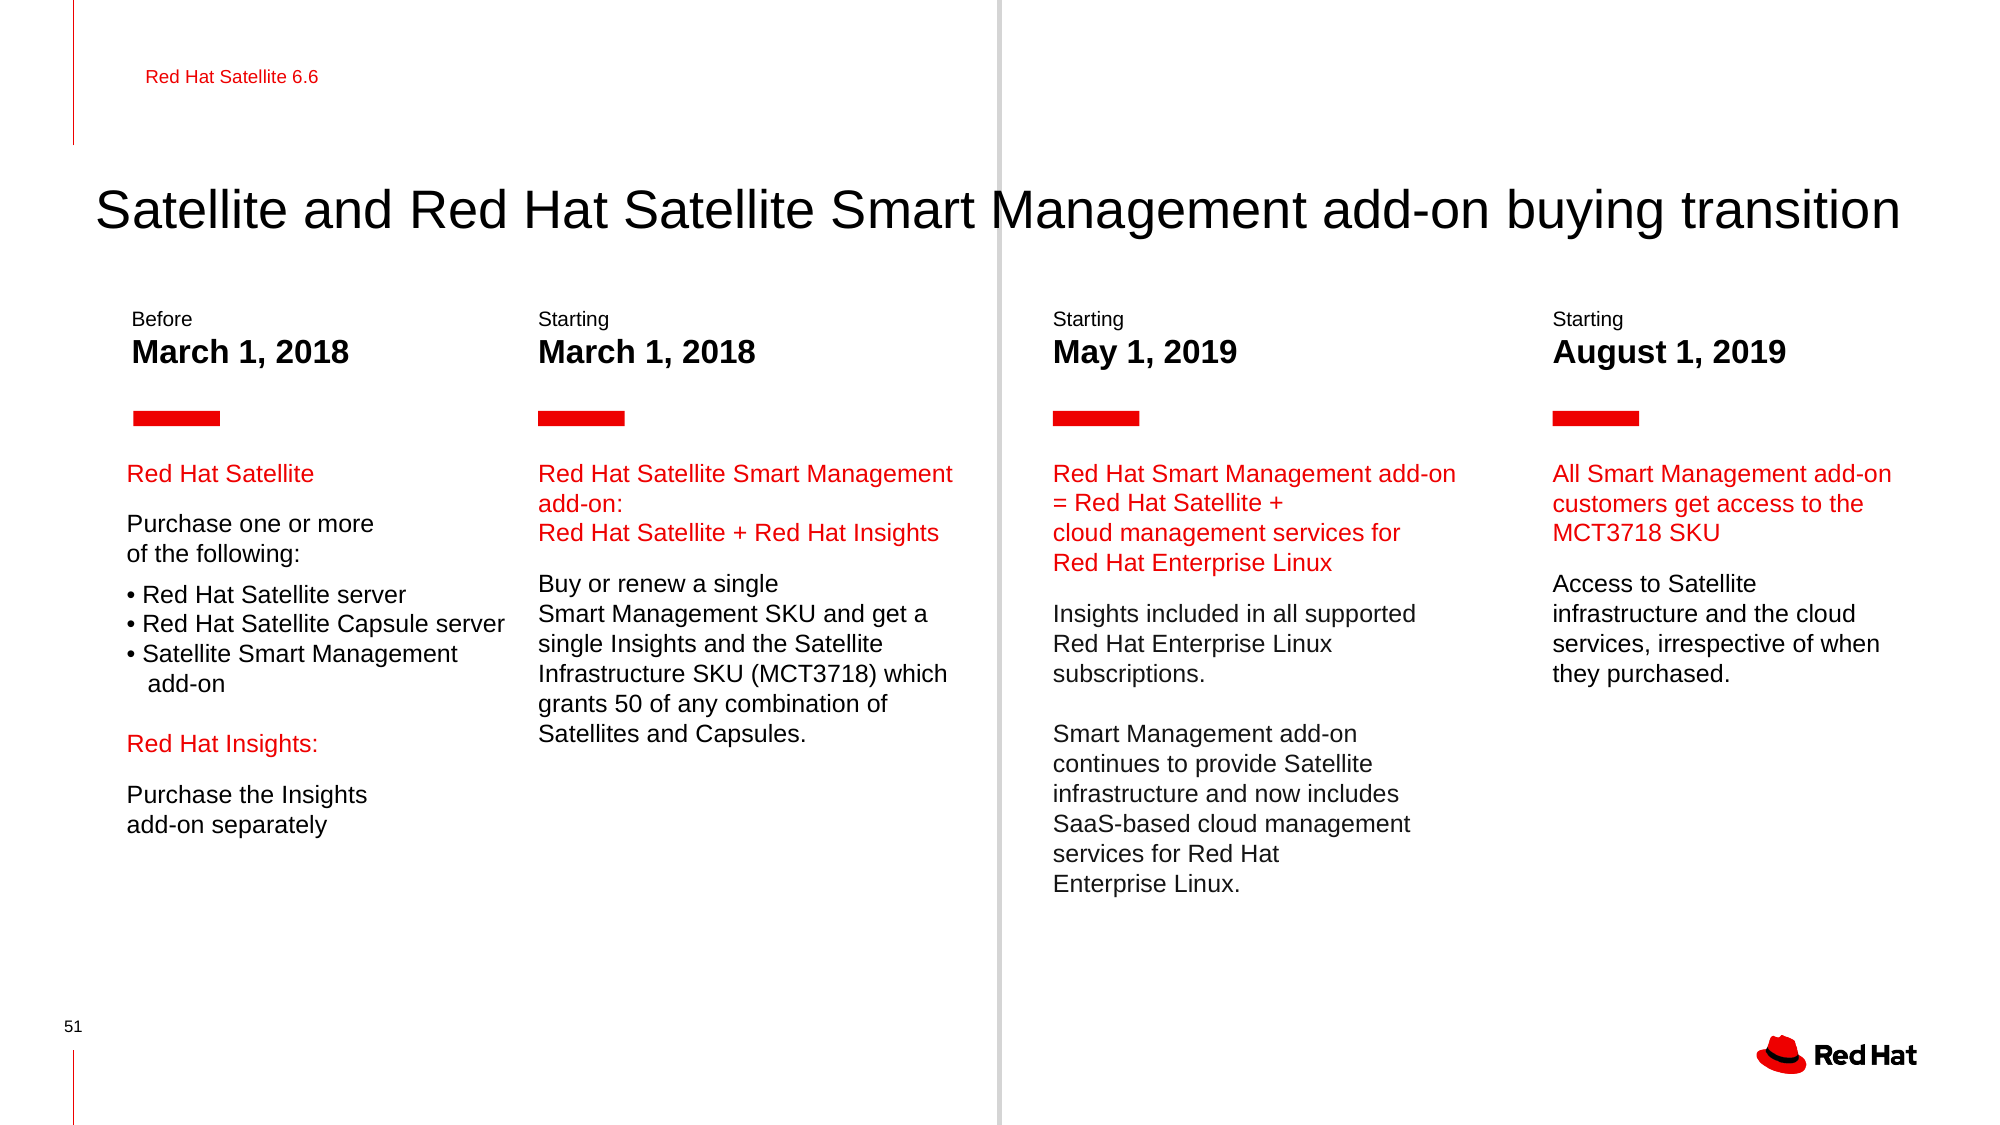

Red Hat Satellite 6.6
# Satellite and Red Hat Satellite Smart Management add-on buying transition
Before
March 1, 2018
Starting
March 1, 2018
Starting
May 1, 2019
Starting
August 1, 2019

Red Hat Satellite
Purchase one or more
of the following:
• Red Hat Satellite server
• Red Hat Satellite Capsule server
• Satellite Smart Management
   add-on

Red Hat Insights:
Purchase the Insights
add-on separately
Red Hat Satellite Smart Management add-on:
Red Hat Satellite + Red Hat Insights
Buy or renew a single
Smart Management SKU and get a single Insights and the Satellite Infrastructure SKU (MCT3718) which grants 50 of any combination of Satellites and Capsules.
Red Hat Smart Management add-on = Red Hat Satellite +
cloud management services for
Red Hat Enterprise Linux
Insights included in all supported Red Hat Enterprise Linux subscriptions.
Smart Management add-on continues to provide Satellite infrastructure and now includes SaaS-based cloud management services for Red Hat
Enterprise Linux.
All Smart Management add-on customers get access to the MCT3718 SKU
Access to Satellite infrastructure and the cloud services, irrespective of when they purchased.
51